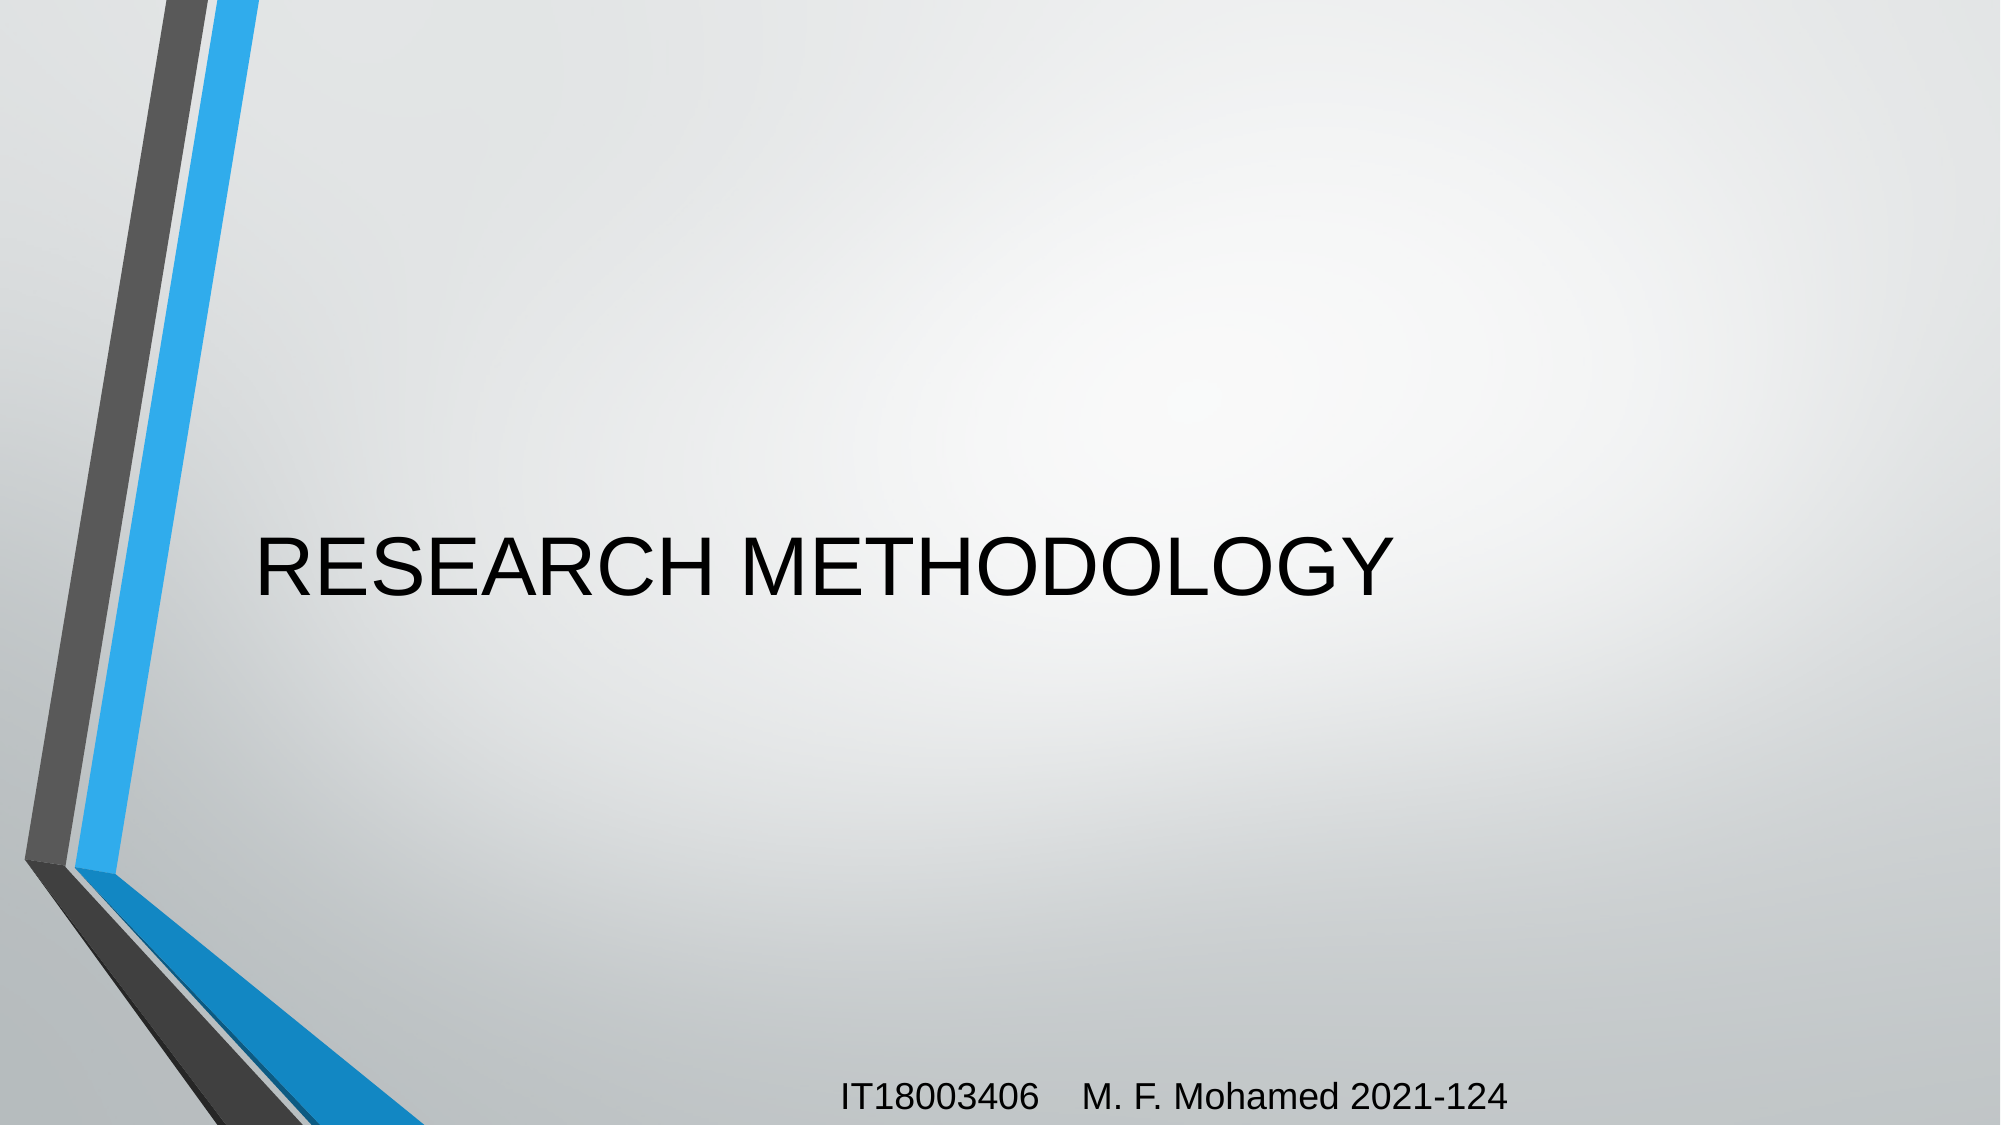

# RESEARCH METHODOLOGY
IT18003406    M. F. Mohamed 2021-124